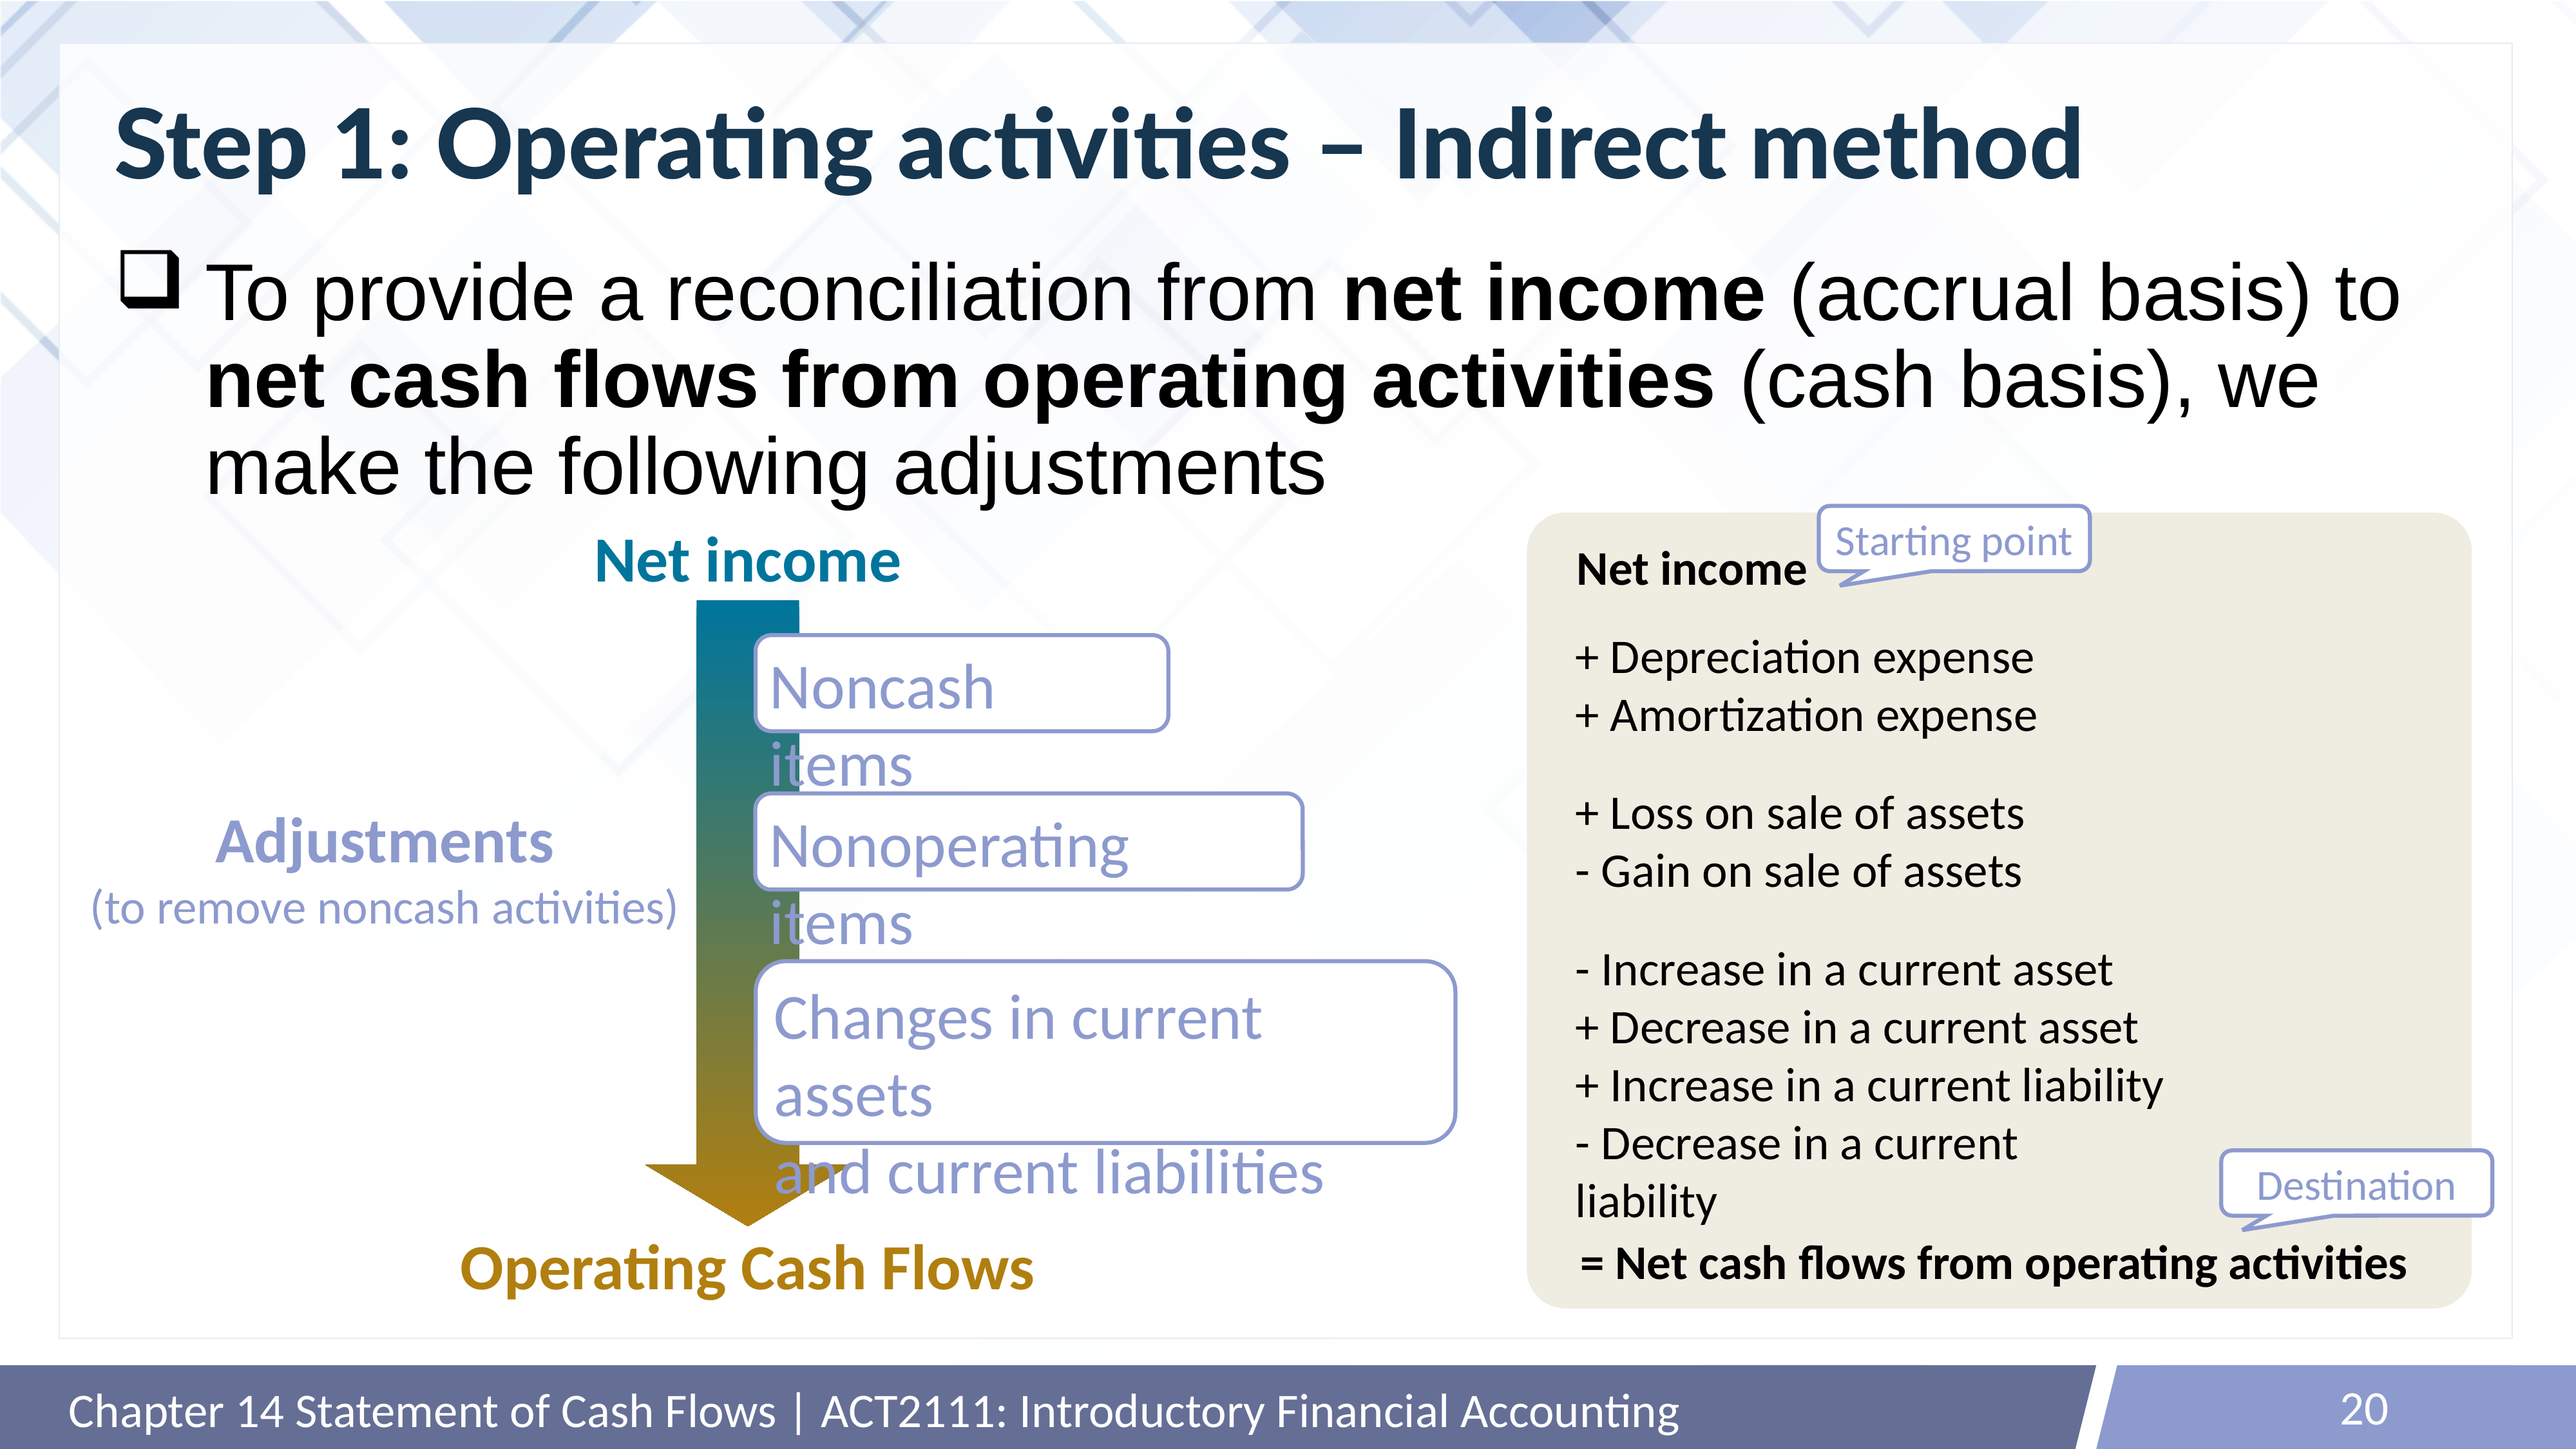

# Step 1: Operating activities – Indirect method
To provide a reconciliation from net income (accrual basis) to net cash flows from operating activities (cash basis), we make the following adjustments
Starting point
Net income

Net income

+ Depreciation expense
+ Amortization expense
Noncash items
+ Loss on sale of assets
- Gain on sale of assets
Adjustments
(to remove noncash activities)
Nonoperating items
- Increase in a current asset
+ Decrease in a current asset
+ Increase in a current liability
- Decrease in a current liability
Changes in current assets
and current liabilities
Destination
Operating Cash Flows
= Net cash flows from operating activities
20
Chapter 14 Statement of Cash Flows | ACT2111: Introductory Financial Accounting